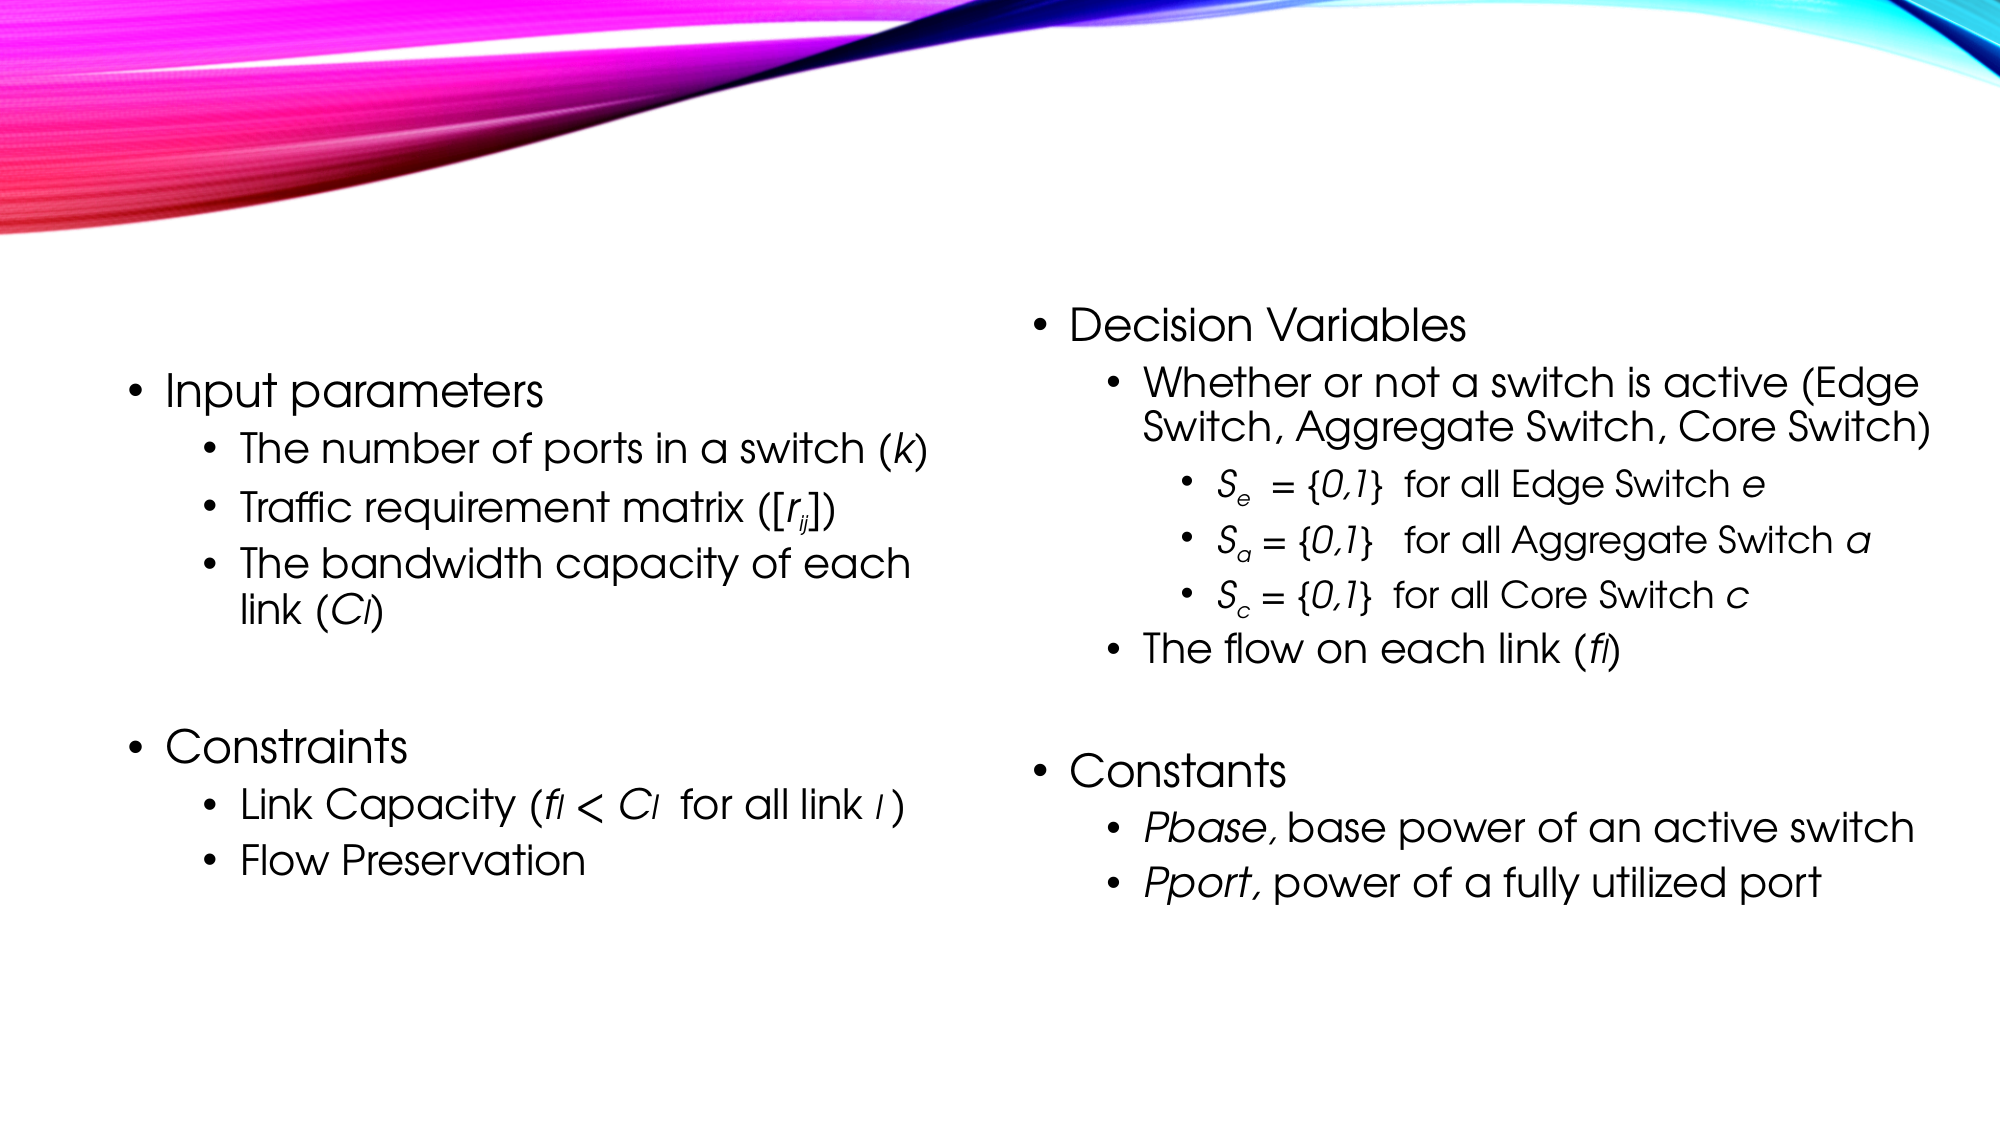

Decision Variables
Whether or not a switch is active (Edge Switch, Aggregate Switch, Core Switch)
Se  = {0,1}  for all Edge Switch e
Sa = {0,1}   for all Aggregate Switch a
Sc = {0,1}  for all Core Switch c
The flow on each link (fl)

Constants
Pbase, base power of an active switch
Pport, power of a fully utilized port
Input parameters
The number of ports in a switch (k)
Traffic requirement matrix ([rij])
The bandwidth capacity of each link (Cl)

Constraints
Link Capacity (fl < Cl  for all link l )
Flow Preservation